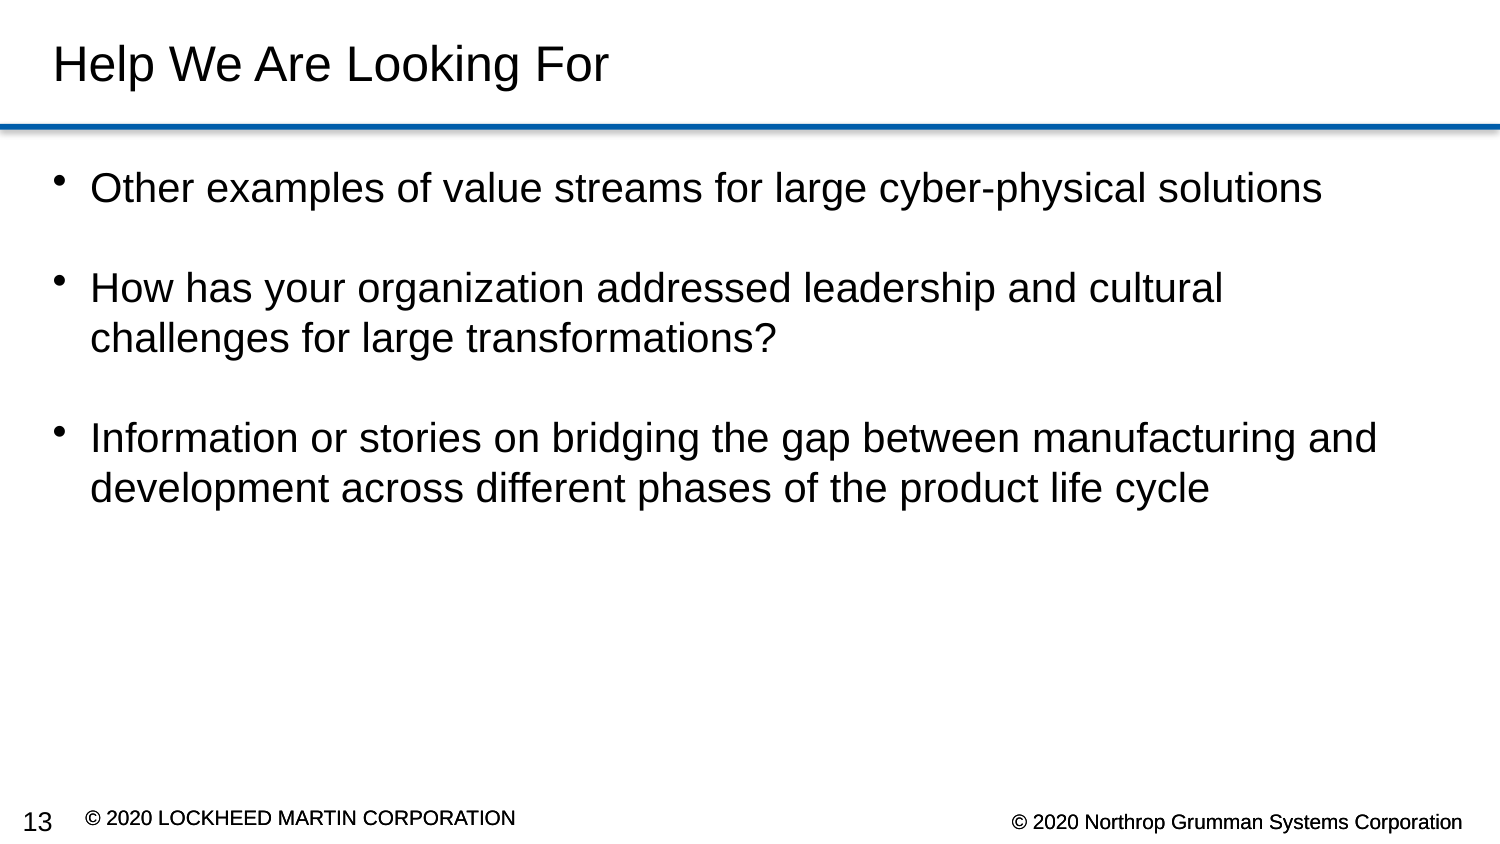

# Help We Are Looking For
Other examples of value streams for large cyber-physical solutions
How has your organization addressed leadership and cultural challenges for large transformations?
Information or stories on bridging the gap between manufacturing and development across different phases of the product life cycle

13